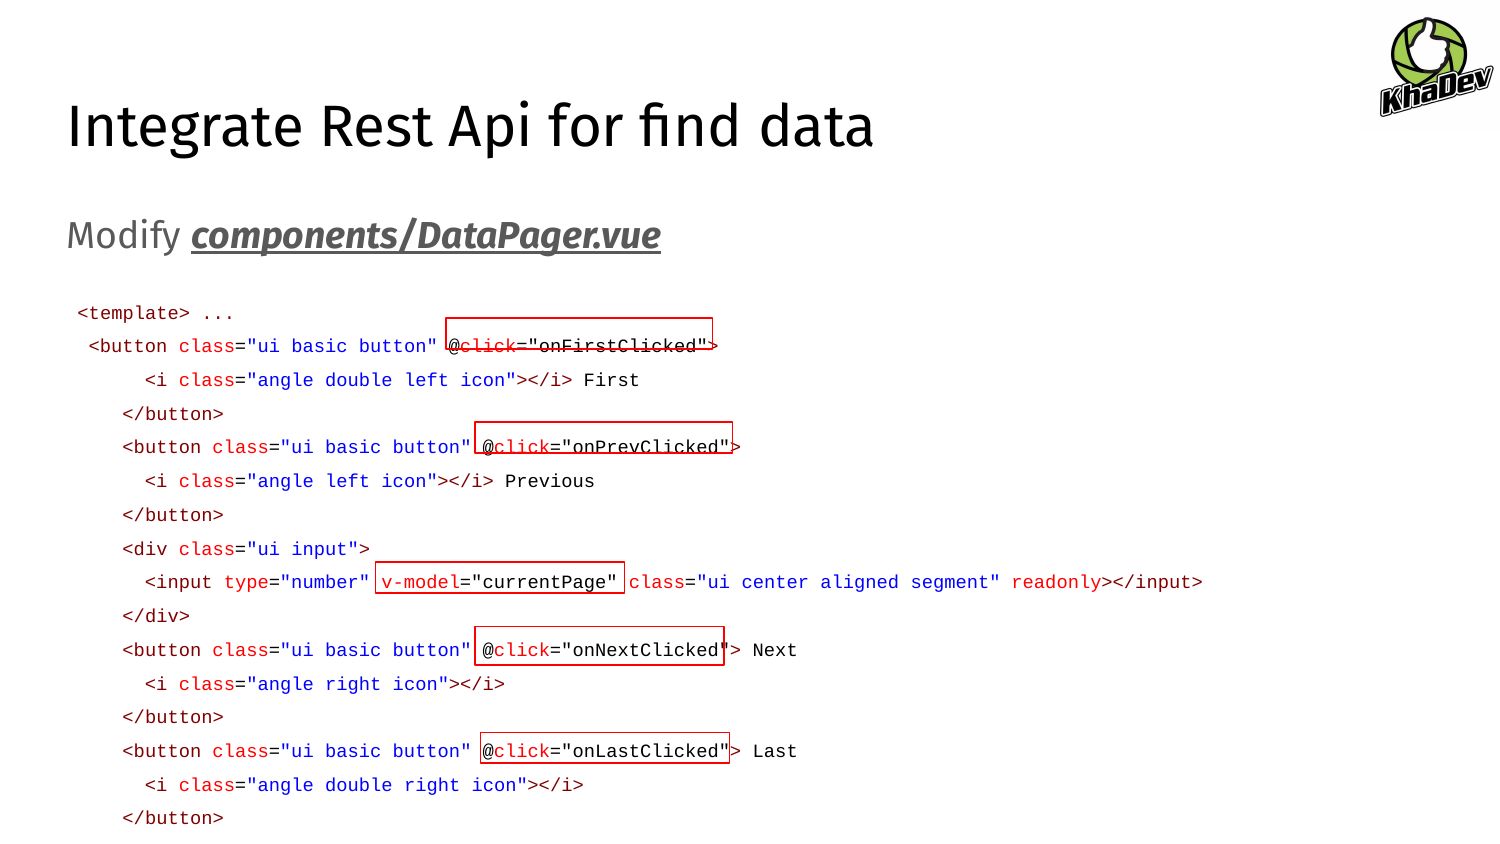

# Integrate Rest Api for find data

Modify components/DataPager.vue
 <template> ...
  <button class="ui basic button" @click="onFirstClicked">
       <i class="angle double left icon"></i> First
     </button>
     <button class="ui basic button" @click="onPrevClicked">
       <i class="angle left icon"></i> Previous
     </button>
     <div class="ui input">
       <input type="number" v-model="currentPage" class="ui center aligned segment" readonly></input>
     </div>
     <button class="ui basic button" @click="onNextClicked"> Next
       <i class="angle right icon"></i>
     </button>
     <button class="ui basic button" @click="onLastClicked"> Last
       <i class="angle double right icon"></i>
     </button>